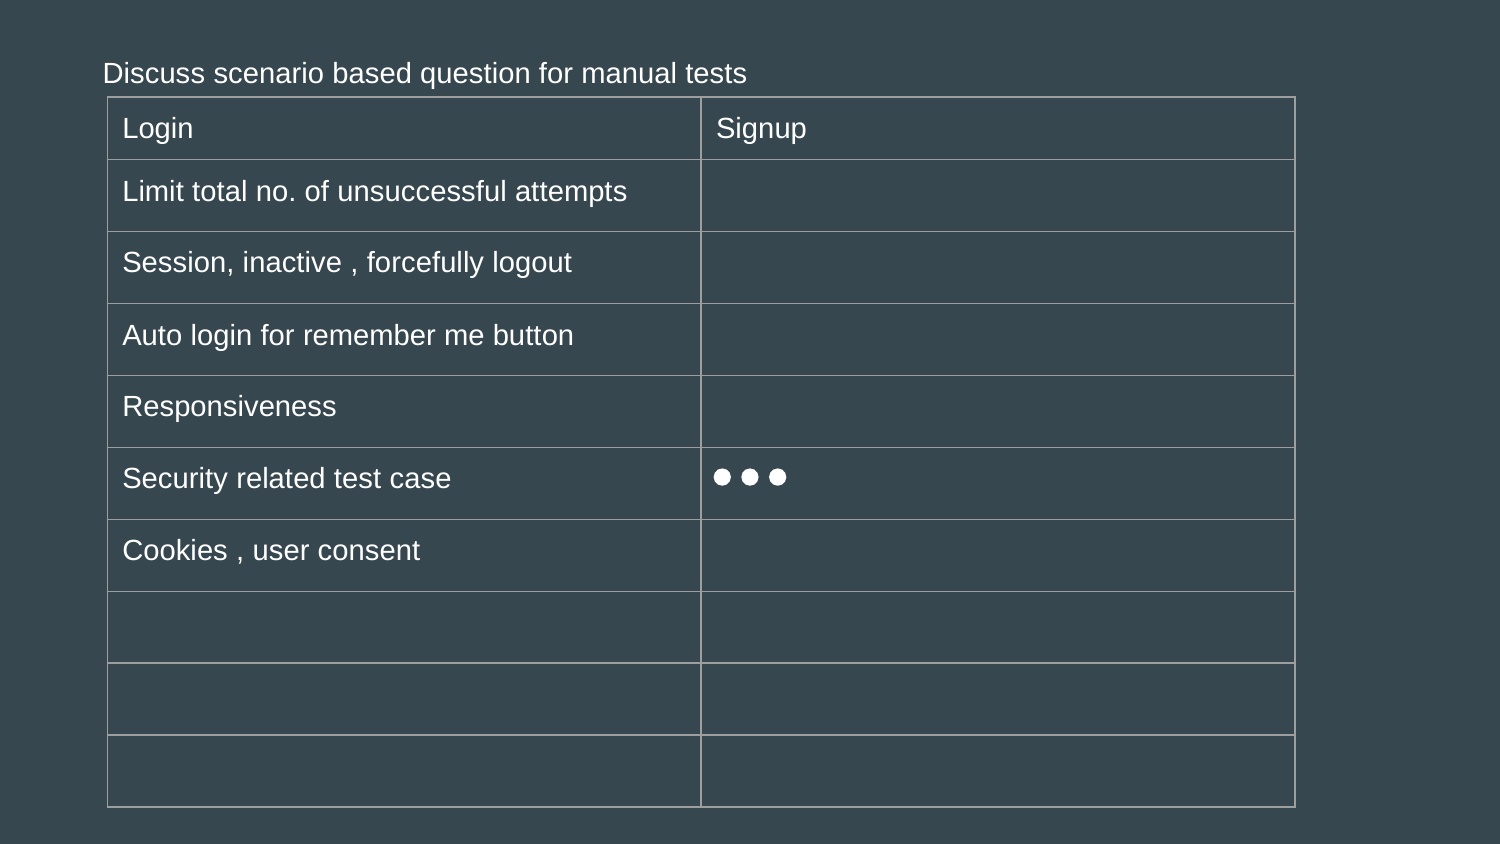

# Discuss scenario based question for manual tests
| Login | Signup |
| --- | --- |
| Limit total no. of unsuccessful attempts |  |
| Session, inactive , forcefully logout |  |
| Auto login for remember me button |  |
| Responsiveness |  |
| Security related test case |  |
| Cookies , user consent |  |
|  |  |
|  |  |
|  |  |